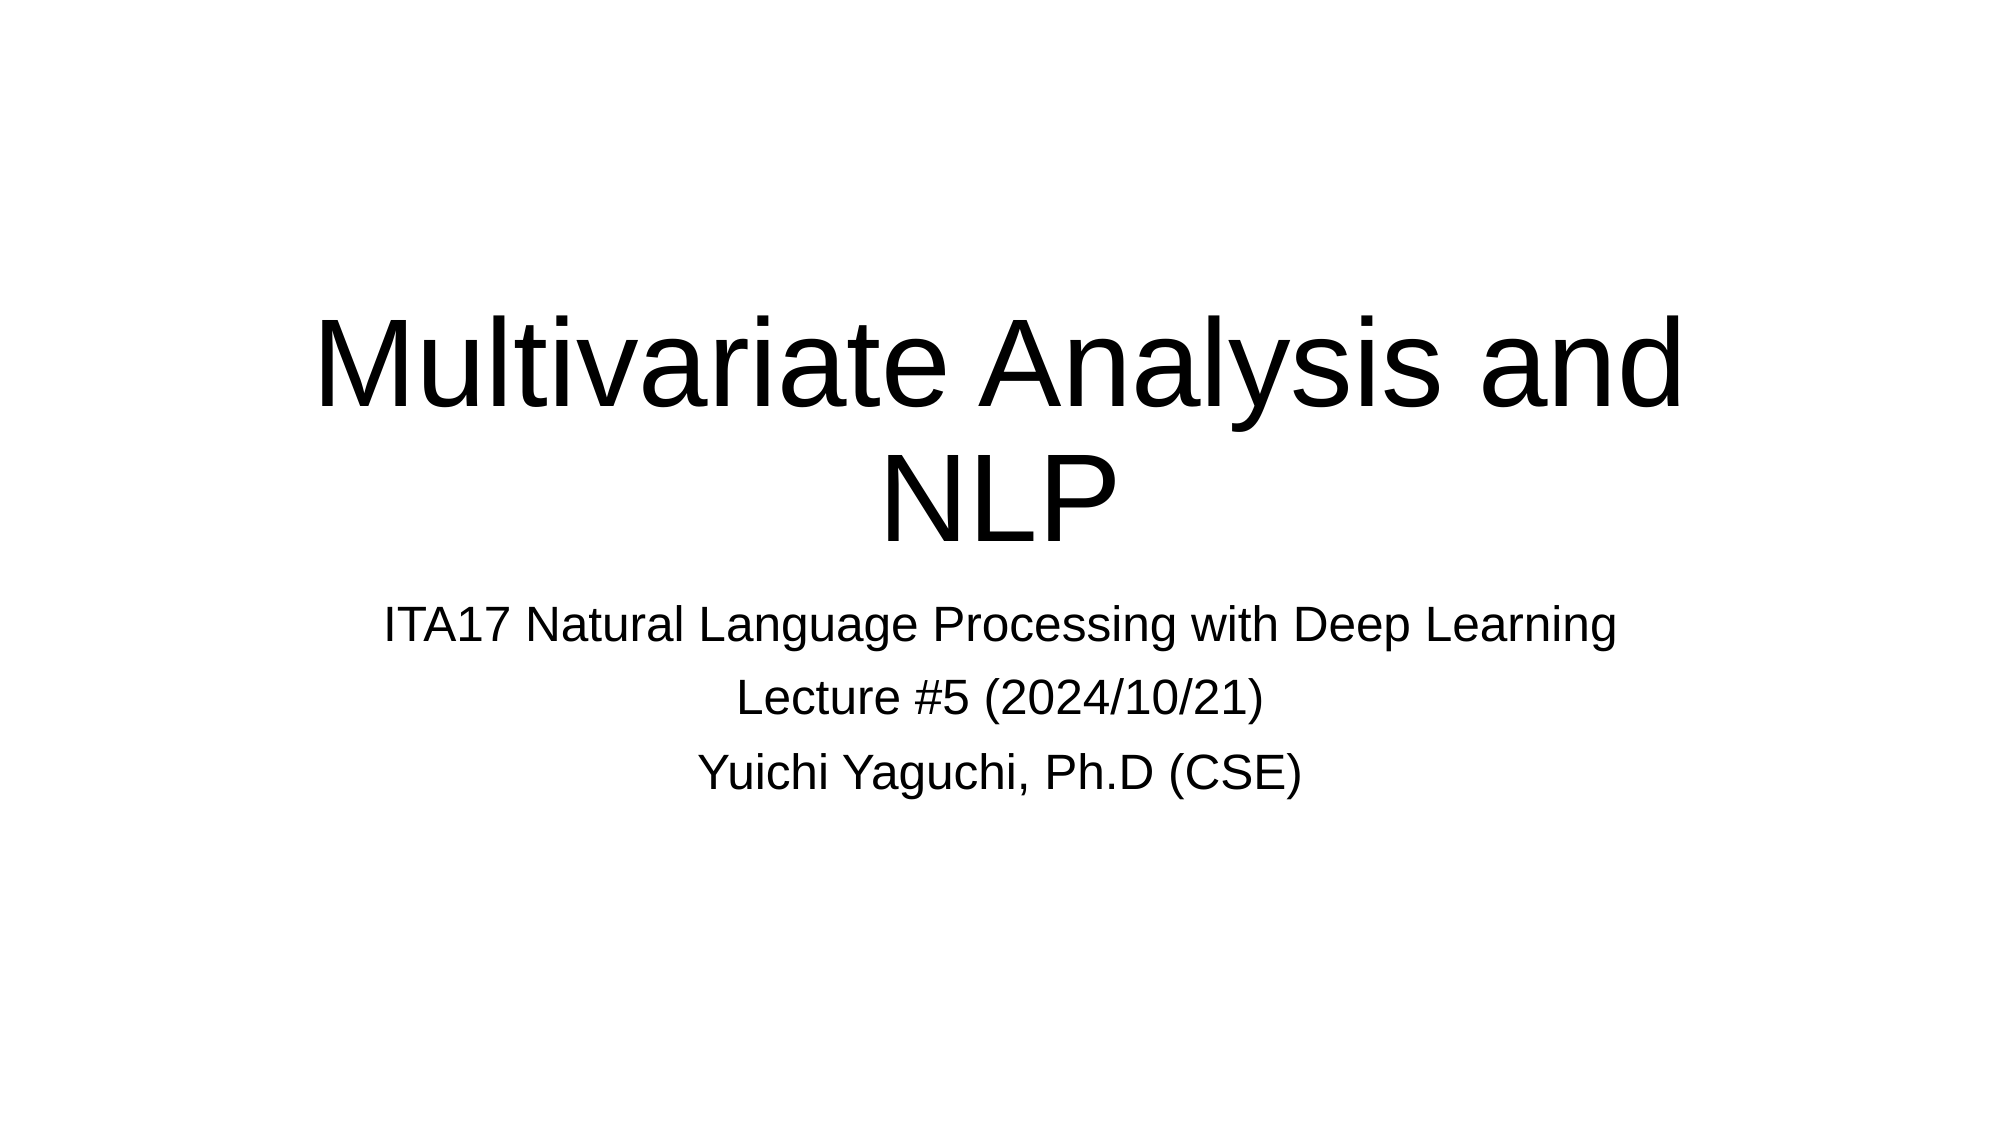

# Multivariate Analysis and NLP
ITA17 Natural Language Processing with Deep Learning
Lecture #5 (2024/10/21)
Yuichi Yaguchi, Ph.D (CSE)